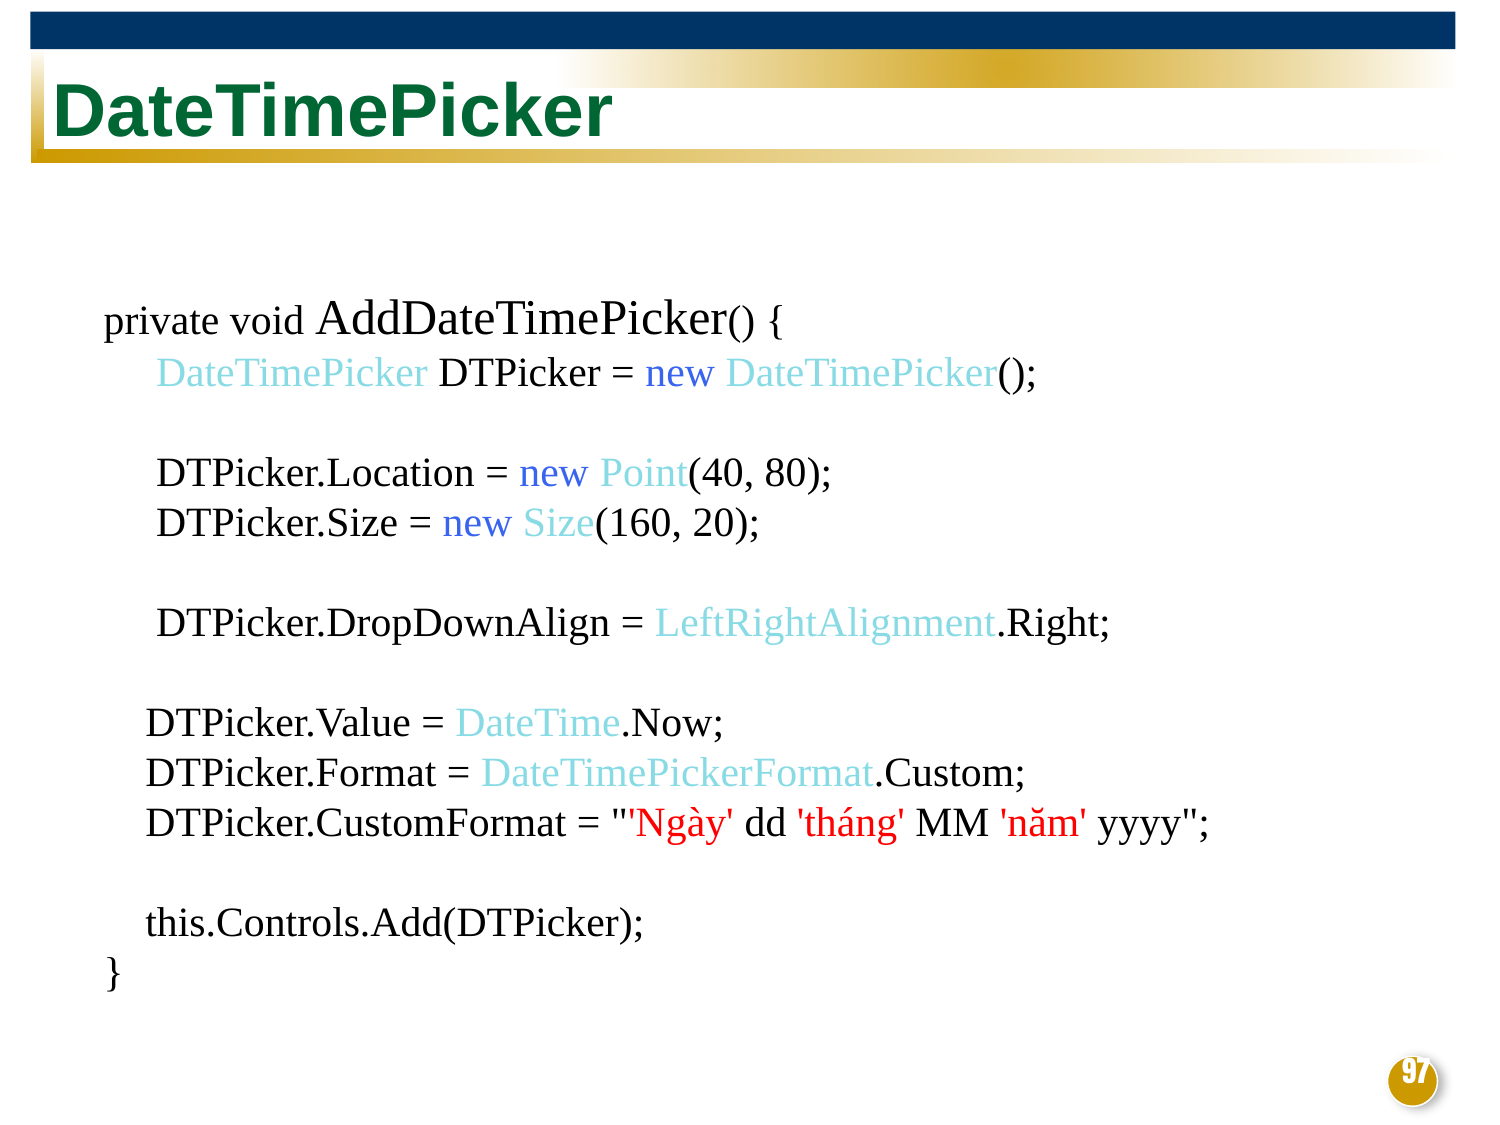

# DateTimePicker
private void AddDateTimePicker() {
     DateTimePicker DTPicker = new DateTimePicker();

     DTPicker.Location = new Point(40, 80);
     DTPicker.Size = new Size(160, 20);

     DTPicker.DropDownAlign = LeftRightAlignment.Right;

    DTPicker.Value = DateTime.Now;
    DTPicker.Format = DateTimePickerFormat.Custom;
    DTPicker.CustomFormat = "'Ngày' dd 'tháng' MM 'năm' yyyy";

    this.Controls.Add(DTPicker);
}
97